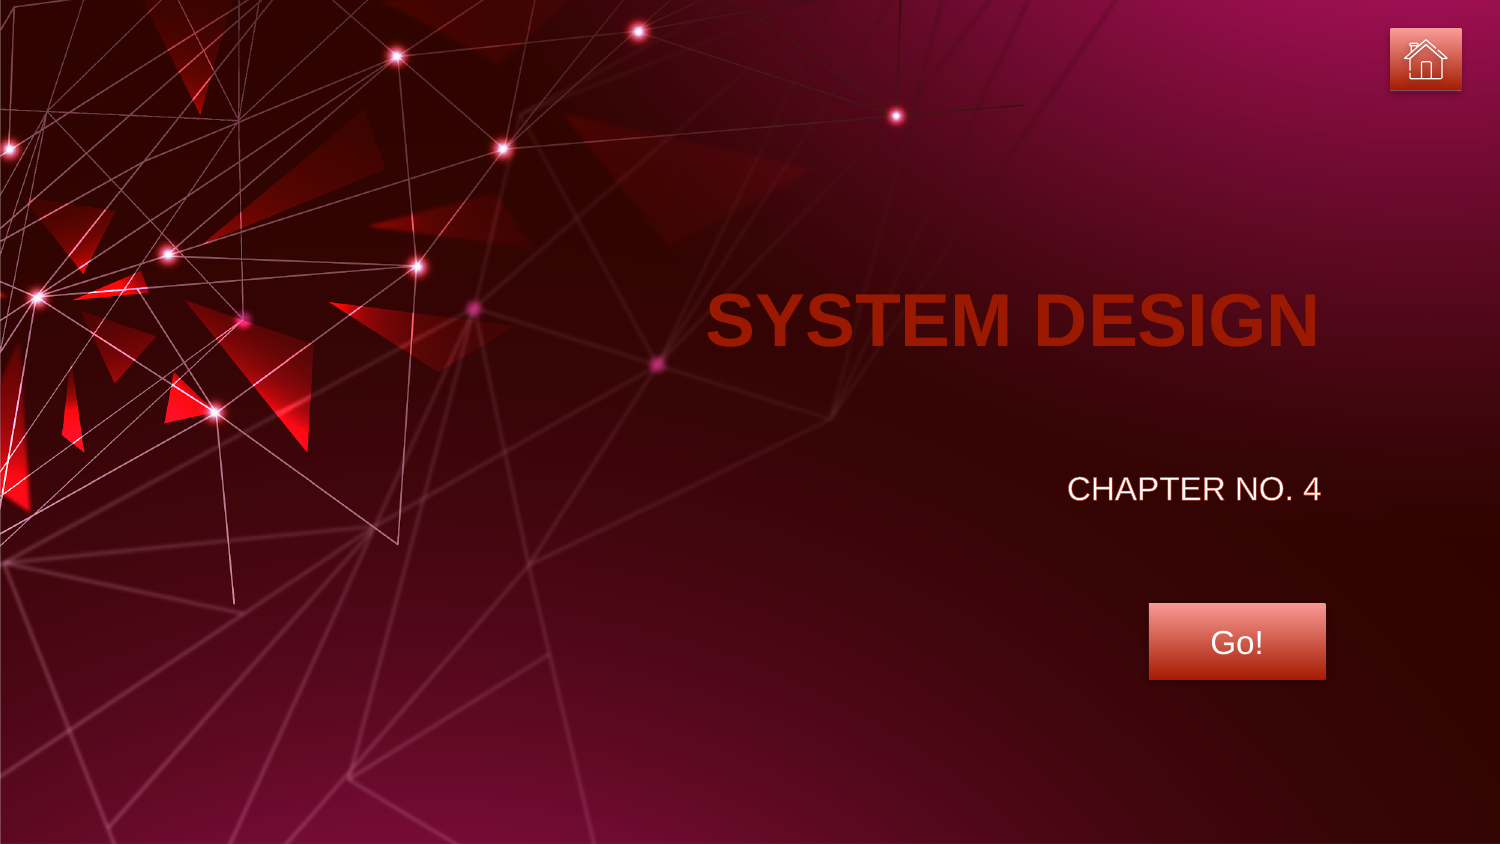

# SYSTEM DESIGN
CHAPTER NO. 4

Go!